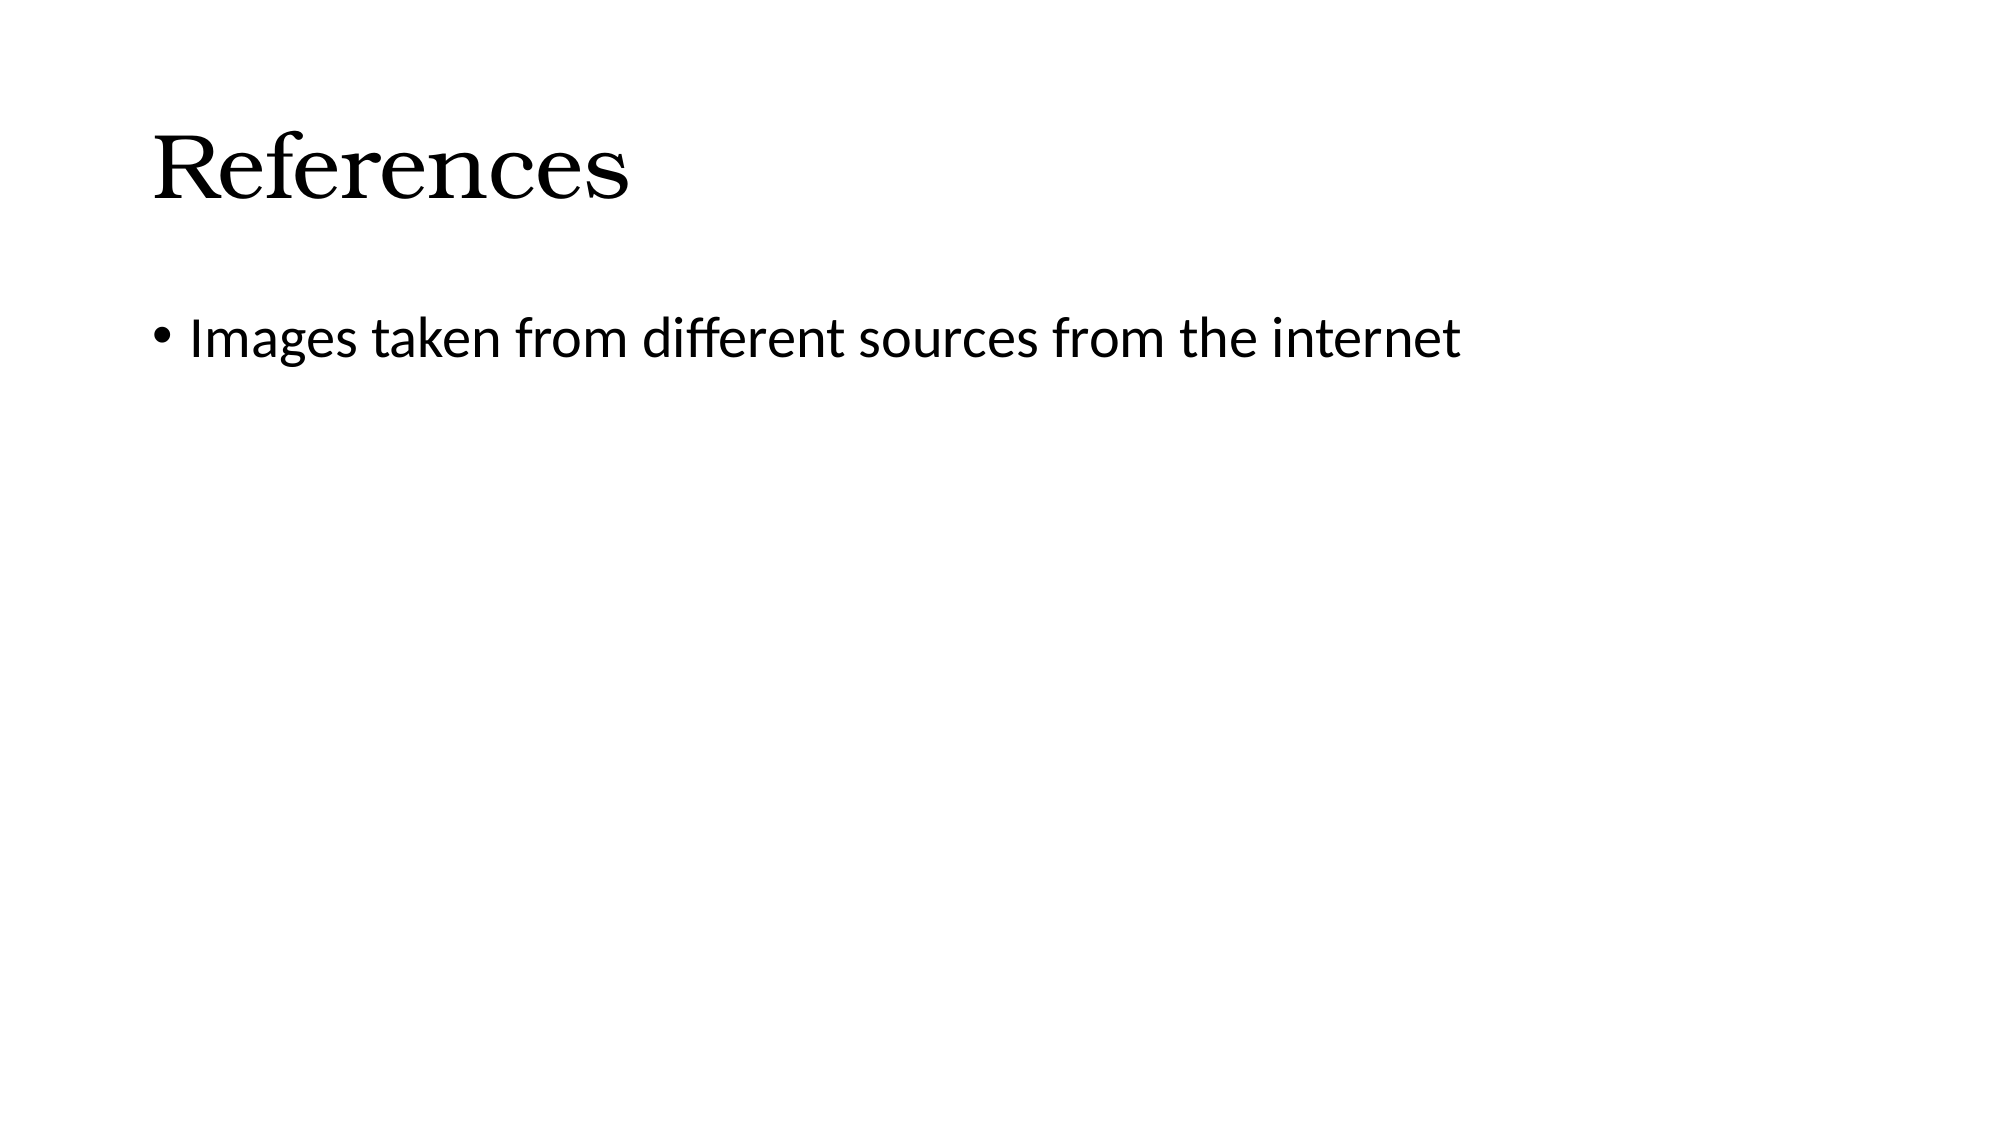

# References
Images taken from different sources from the internet